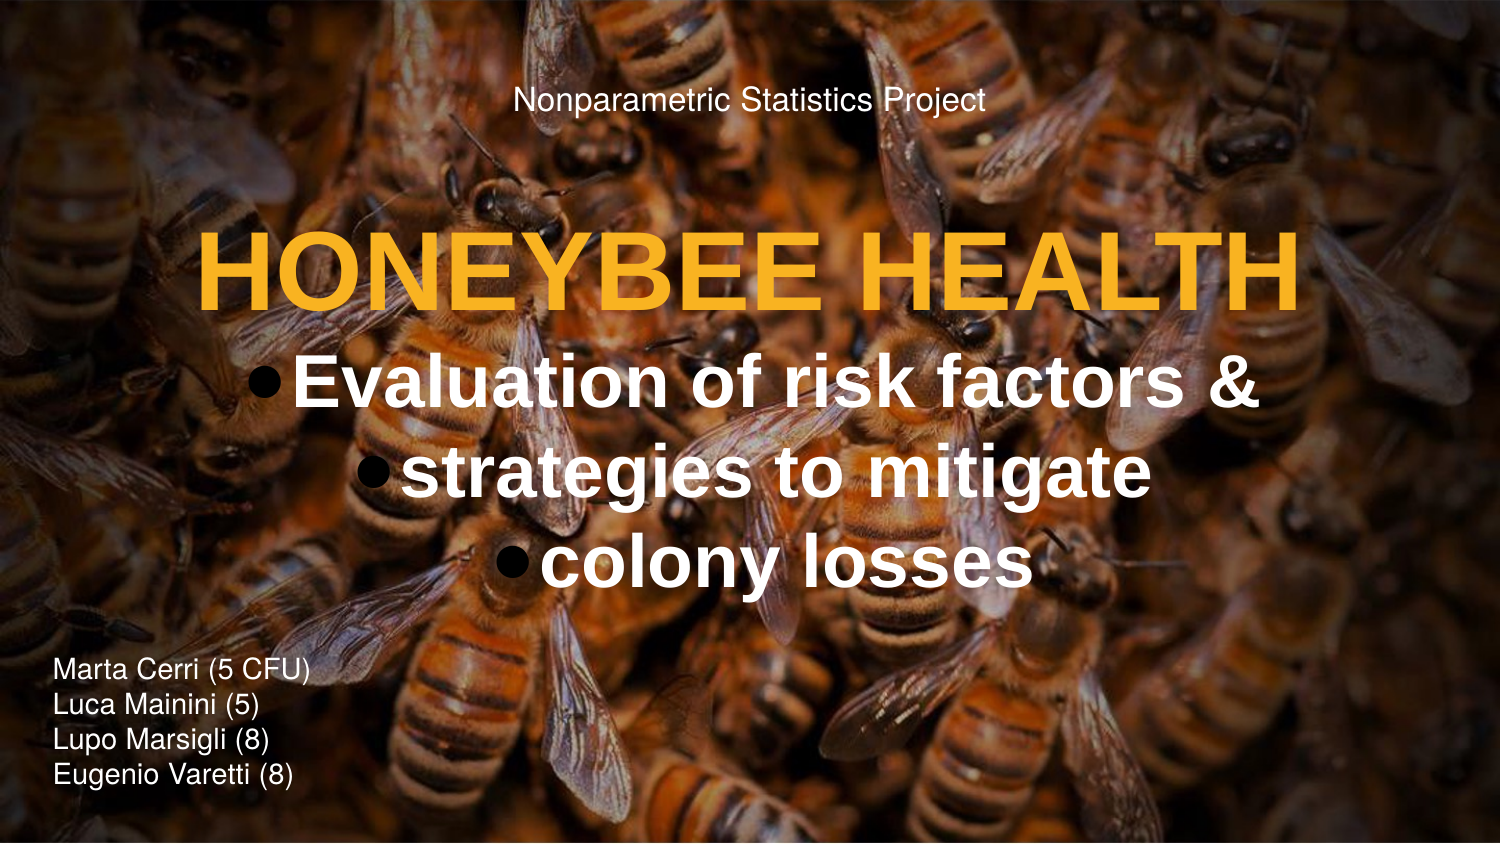

Nonparametric Statistics Project
HONEYBEE HEALTH
Evaluation of risk factors &
strategies to mitigate
colony losses
Marta Cerri (5 CFU)
Luca Mainini (5)
Lupo Marsigli (8)
Eugenio Varetti (8)